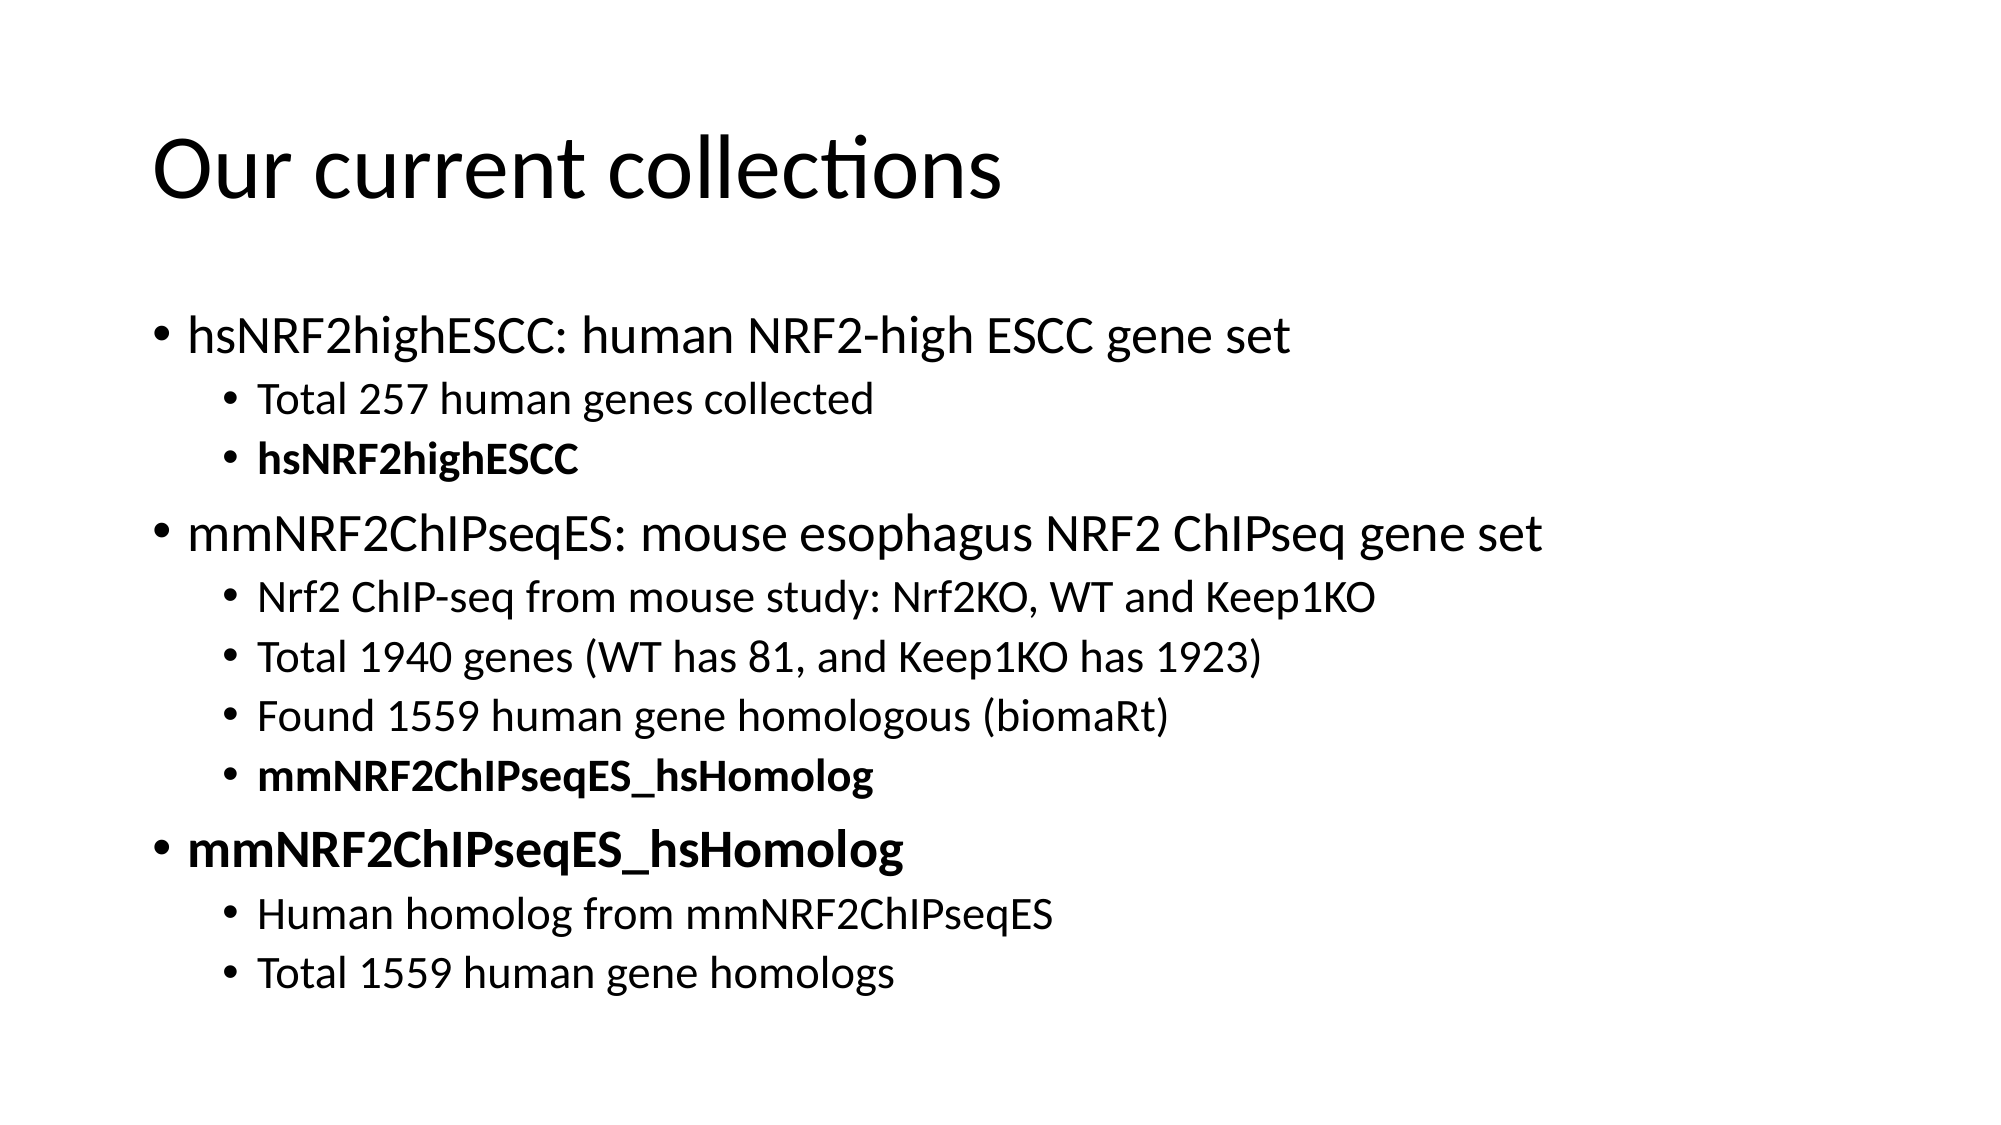

# Our current collections
hsNRF2highESCC: human NRF2-high ESCC gene set
Total 257 human genes collected
hsNRF2highESCC
mmNRF2ChIPseqES: mouse esophagus NRF2 ChIPseq gene set
Nrf2 ChIP-seq from mouse study: Nrf2KO, WT and Keep1KO
Total 1940 genes (WT has 81, and Keep1KO has 1923)
Found 1559 human gene homologous (biomaRt)
mmNRF2ChIPseqES_hsHomolog
mmNRF2ChIPseqES_hsHomolog
Human homolog from mmNRF2ChIPseqES
Total 1559 human gene homologs